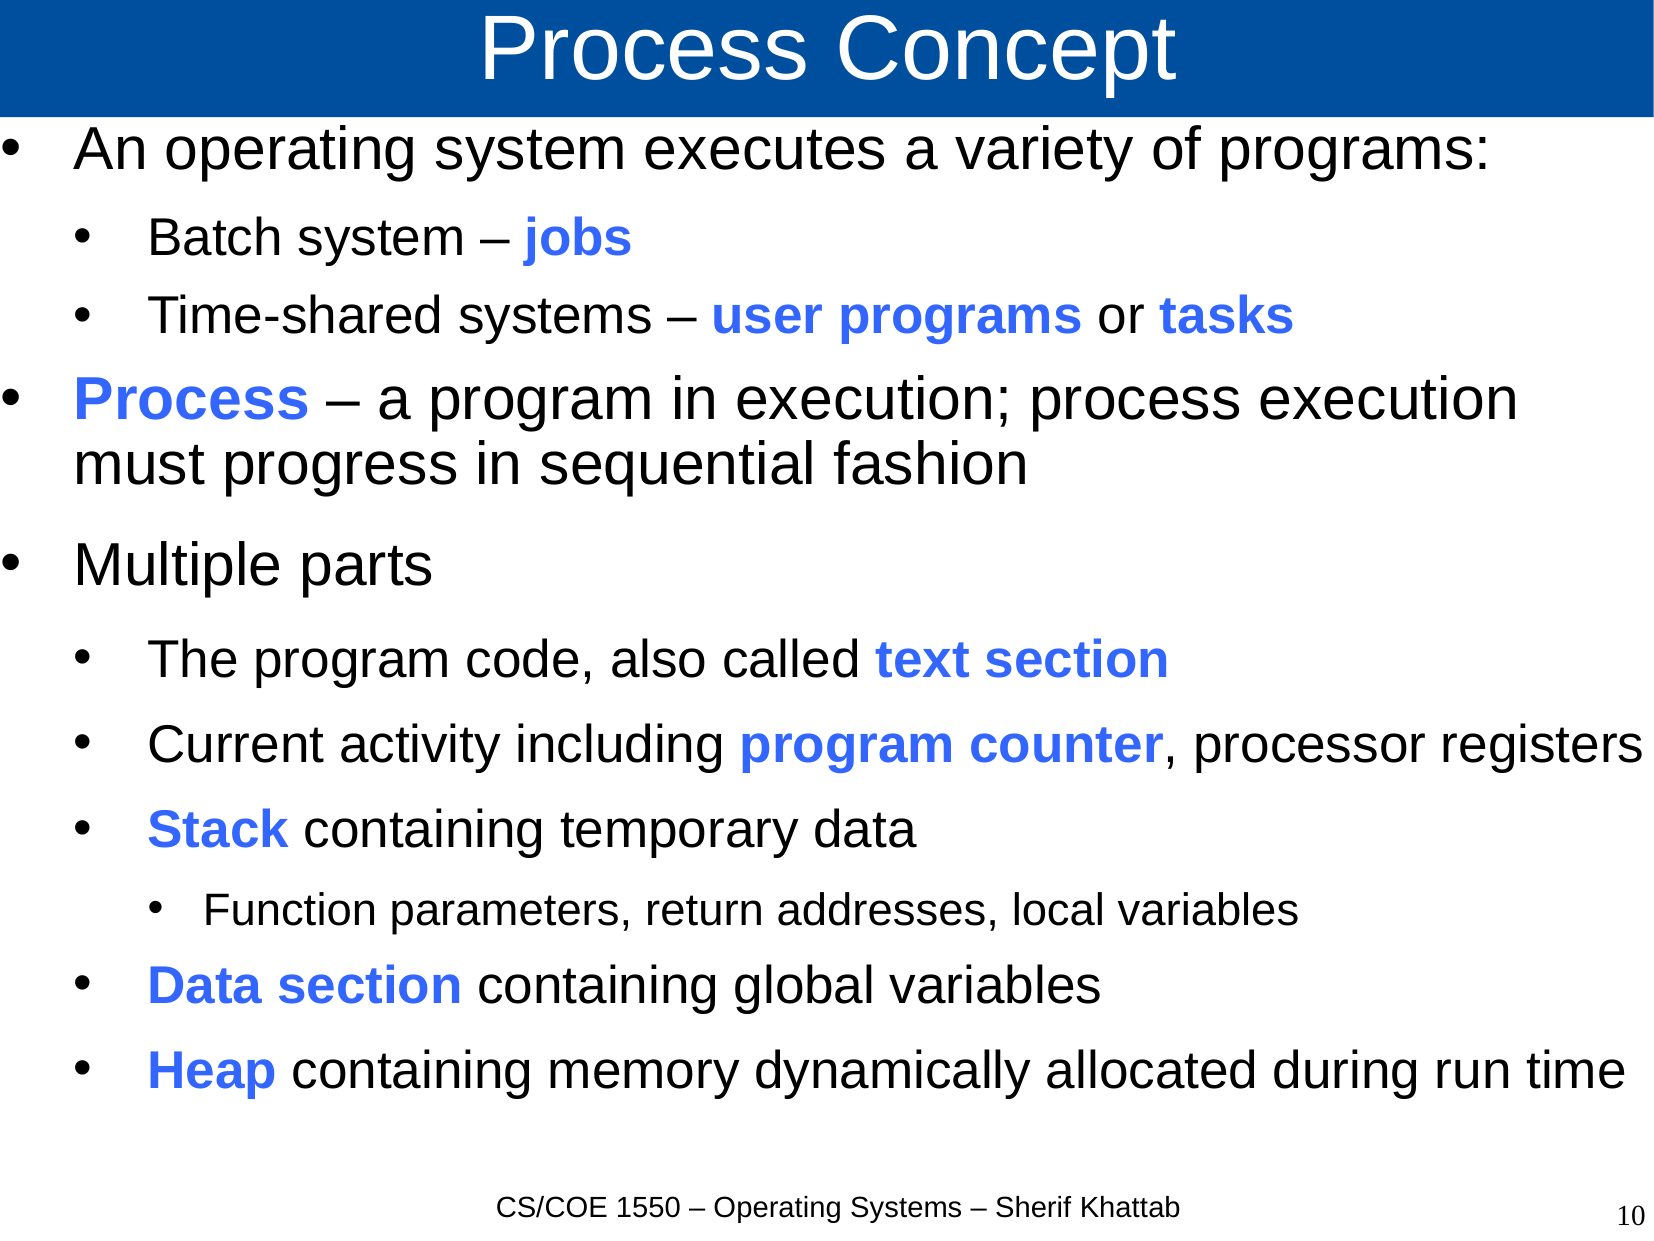

# Process Concept
An operating system executes a variety of programs:
Batch system – jobs
Time-shared systems – user programs or tasks
Process – a program in execution; process execution must progress in sequential fashion
Multiple parts
The program code, also called text section
Current activity including program counter, processor registers
Stack containing temporary data
Function parameters, return addresses, local variables
Data section containing global variables
Heap containing memory dynamically allocated during run time

CS/COE 1550 – Operating Systems – Sherif Khattab
10